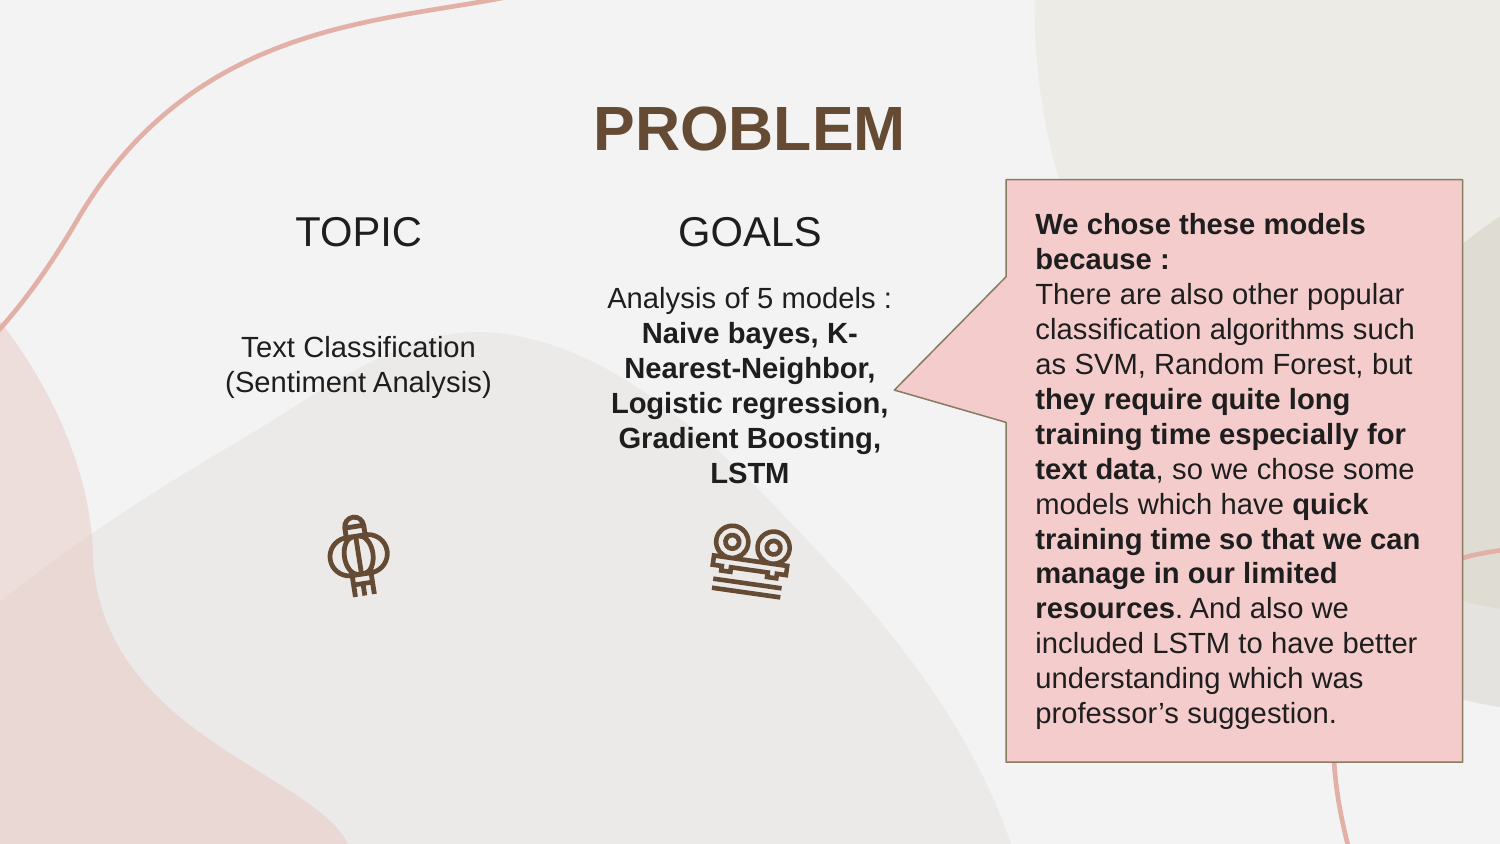

# PROBLEM
TOPIC
GOALS
DATA
We chose these models because :
There are also other popular classification algorithms such as SVM, Random Forest, but they require quite long training time especially for text data, so we chose some models which have quick training time so that we can manage in our limited resources. And also we  included LSTM to have better understanding which was  professor’s suggestion.

Analysis of 5 models : Naive bayes, K-Nearest-Neighbor, Logistic regression, Gradient Boosting, LSTM

Product reviews of fine food on Amazon
Text Classification
(Sentiment Analysis)